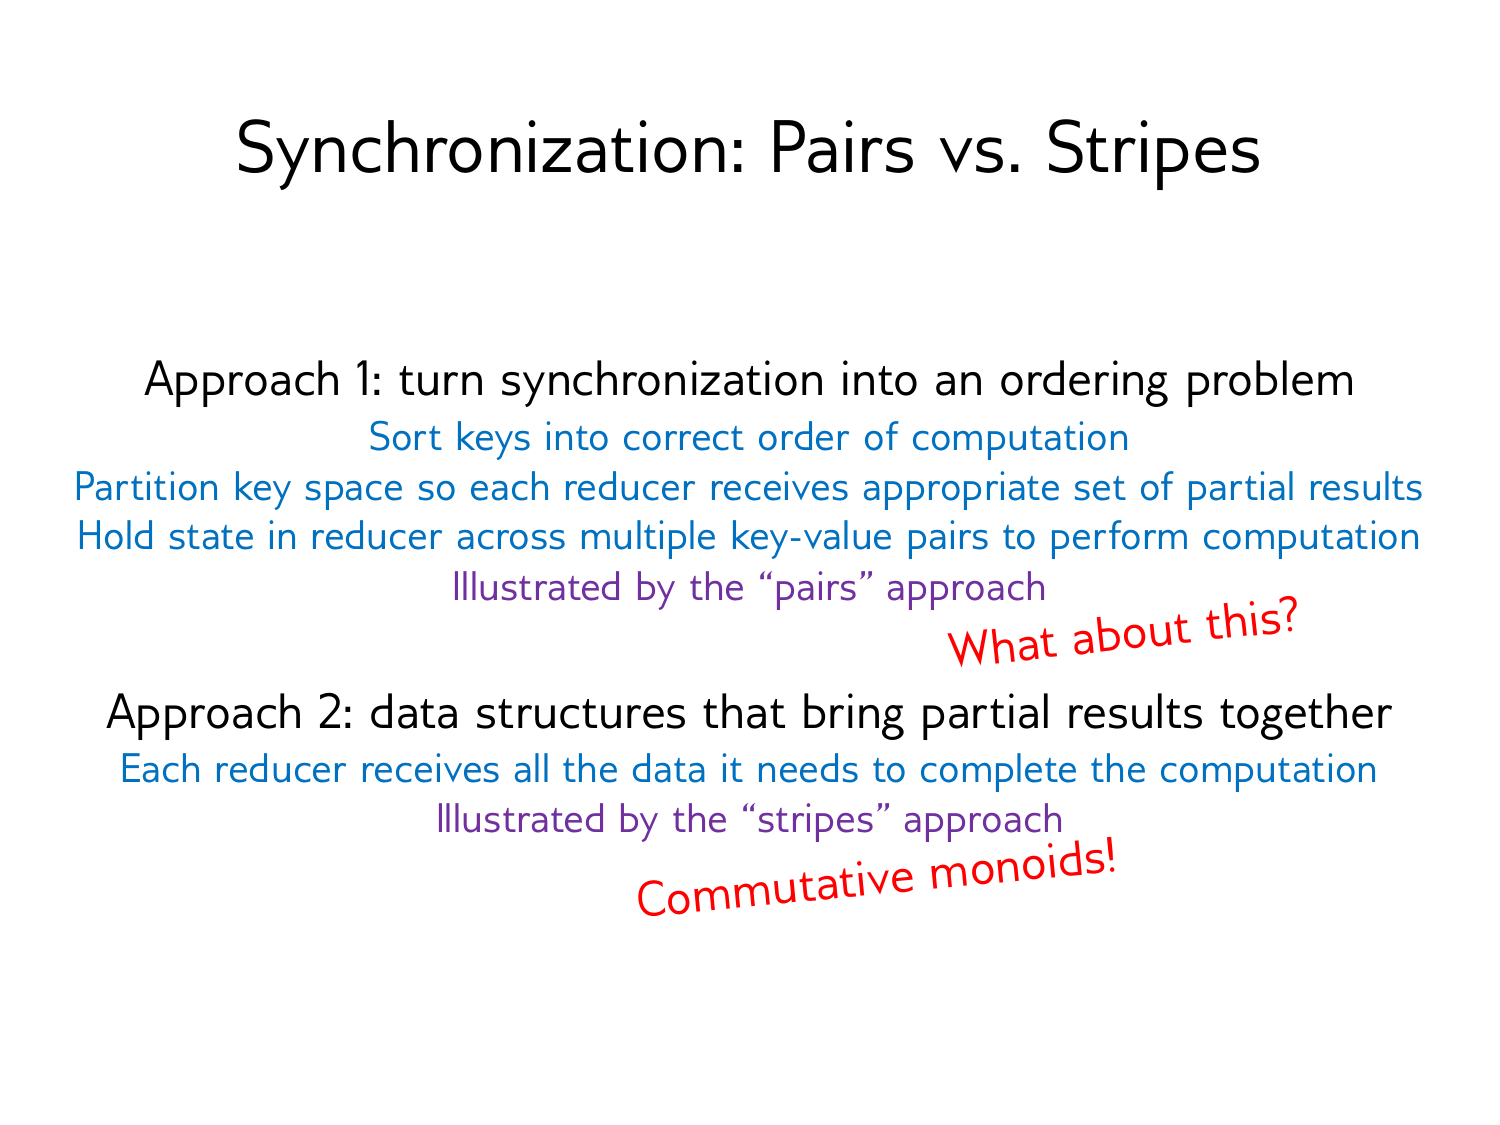

Synchronization: Pairs vs. Stripes
Approach 1: turn synchronization into an ordering problem
Sort keys into correct order of computation
Partition key space so each reducer receives appropriate set of partial results
Hold state in reducer across multiple key-value pairs to perform computation
Illustrated by the “pairs” approach
What about this?
Approach 2: data structures that bring partial results together
Each reducer receives all the data it needs to complete the computation
Illustrated by the “stripes” approach
Commutative monoids!